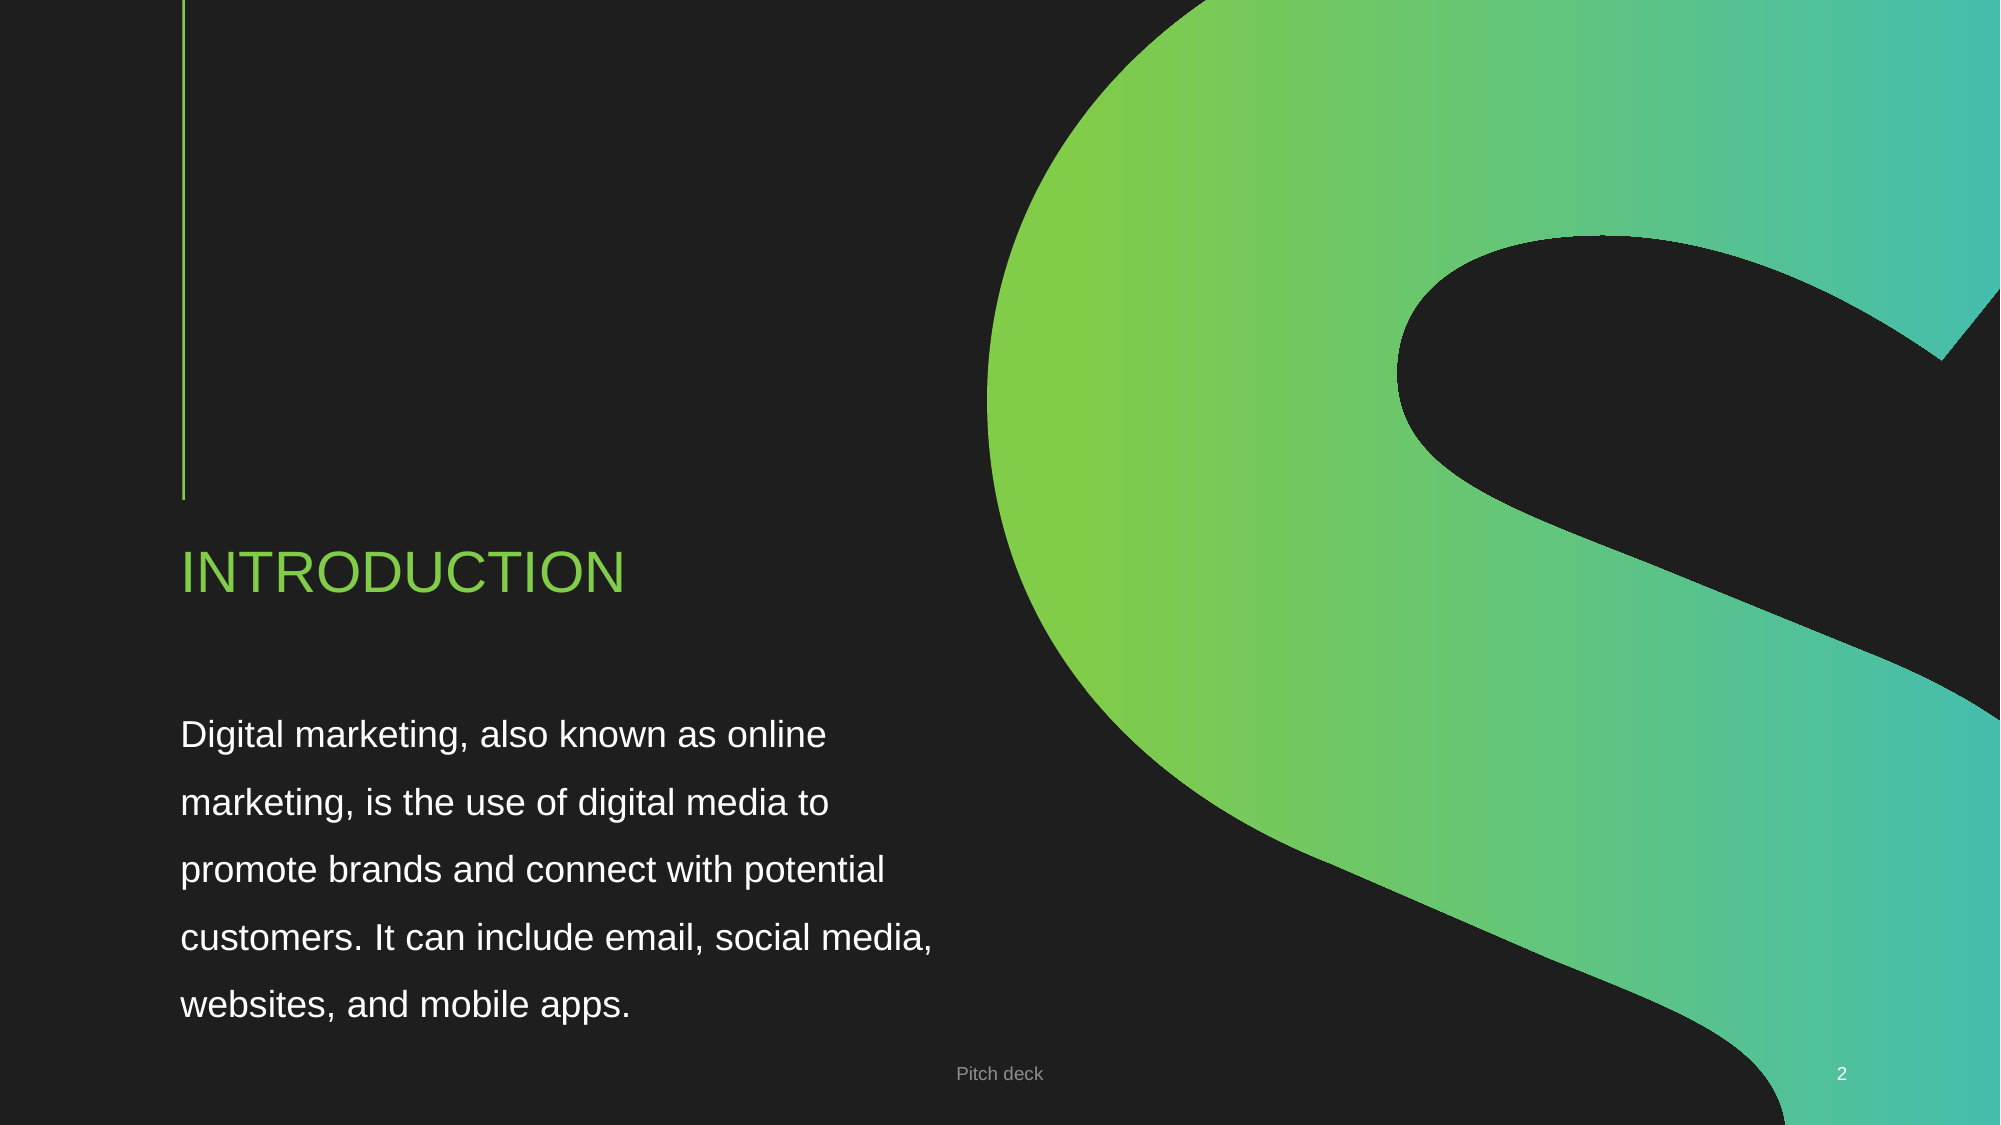

# Introduction
Digital marketing, also known as online marketing, is the use of digital media to promote brands and connect with potential customers. It can include email, social media, websites, and mobile apps.
Pitch deck
2